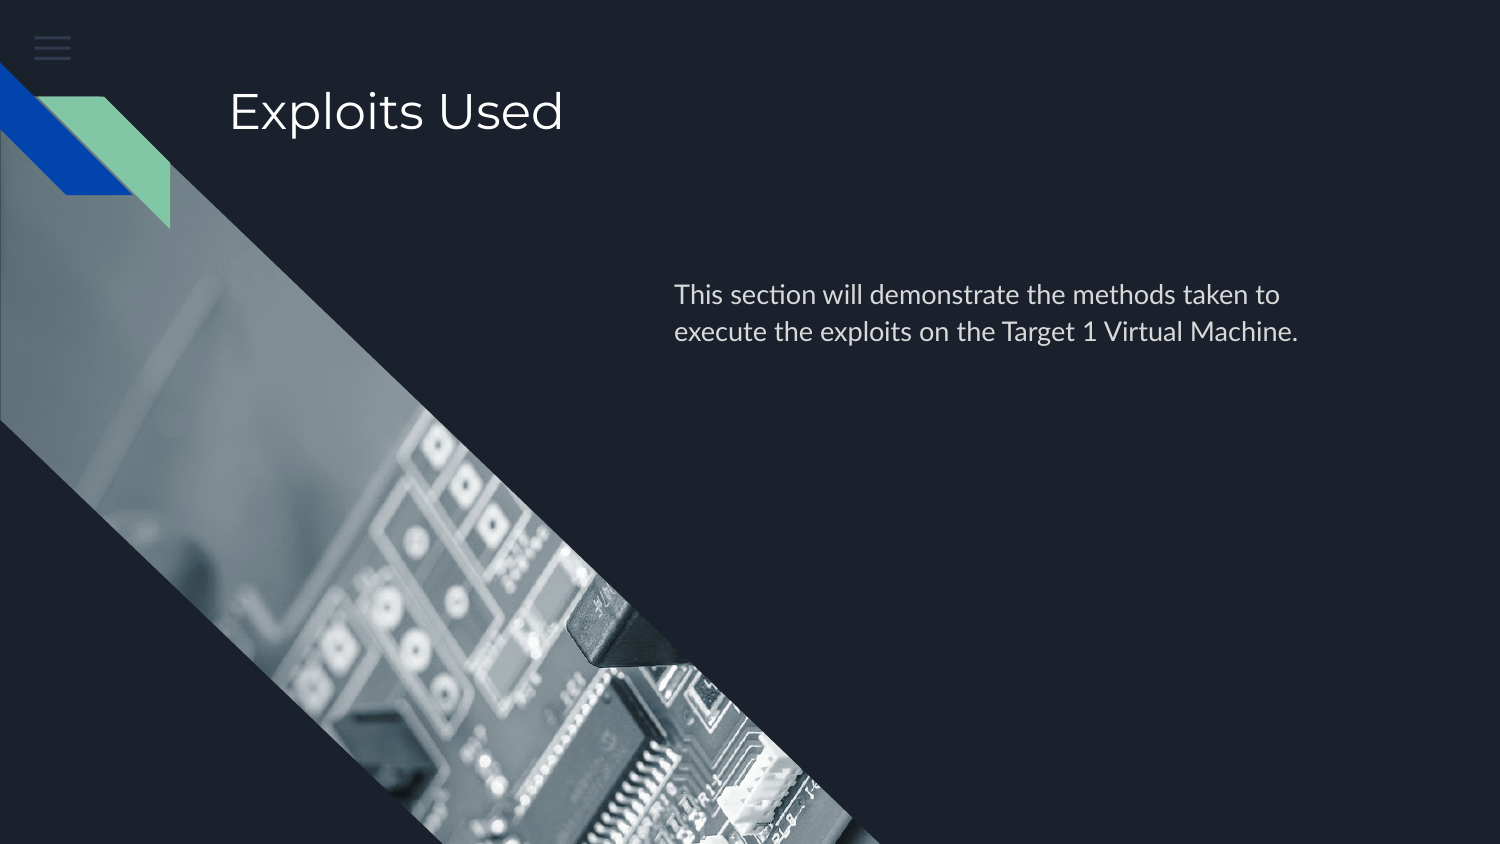

# Exploits Used
This section will demonstrate the methods taken to execute the exploits on the Target 1 Virtual Machine.